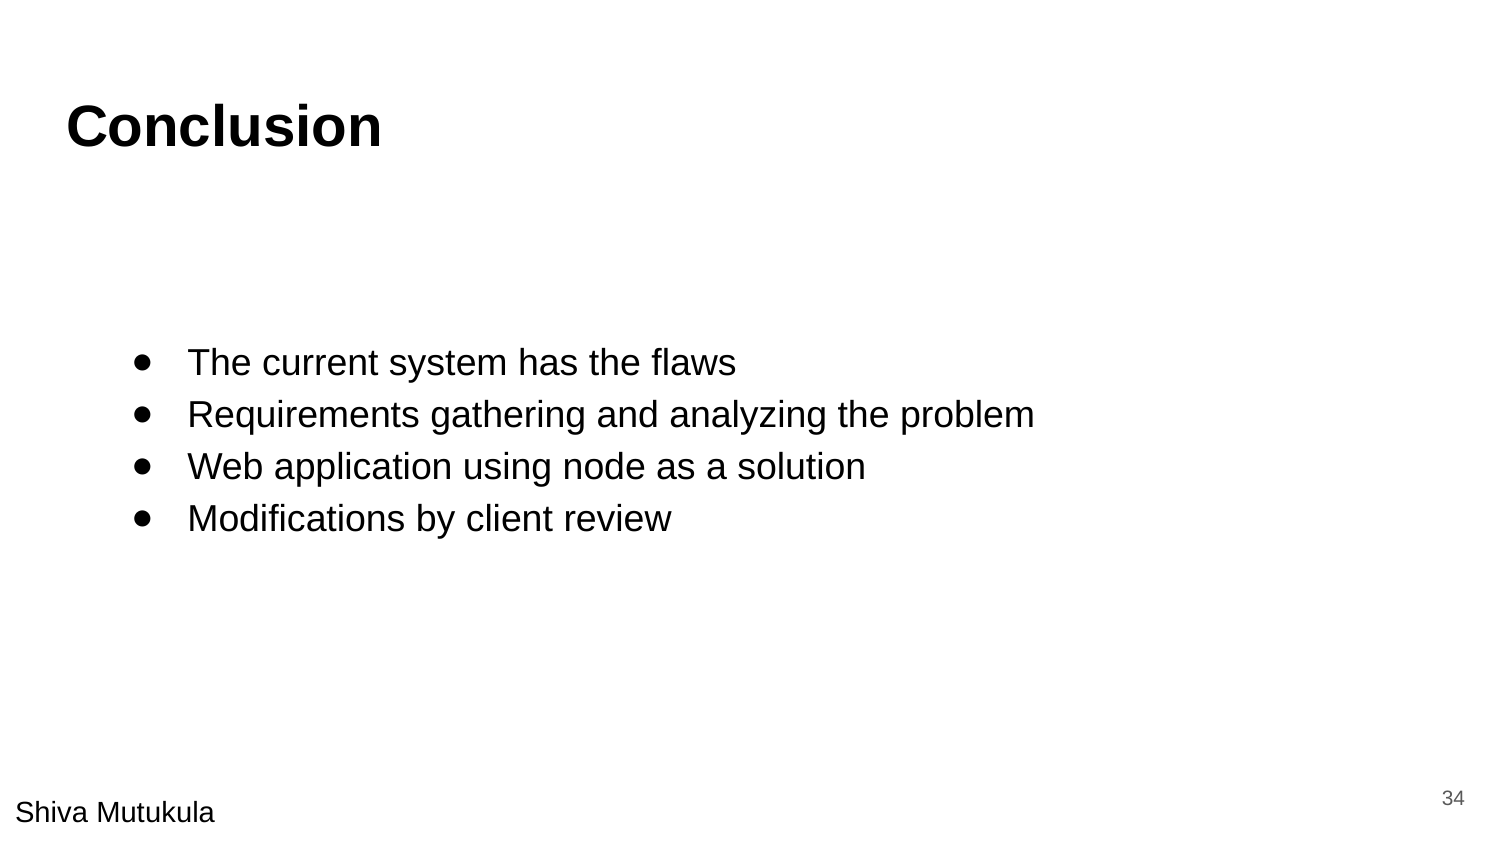

# Conclusion
The current system has the flaws
Requirements gathering and analyzing the problem
Web application using node as a solution
Modifications by client review
34
Shiva Mutukula